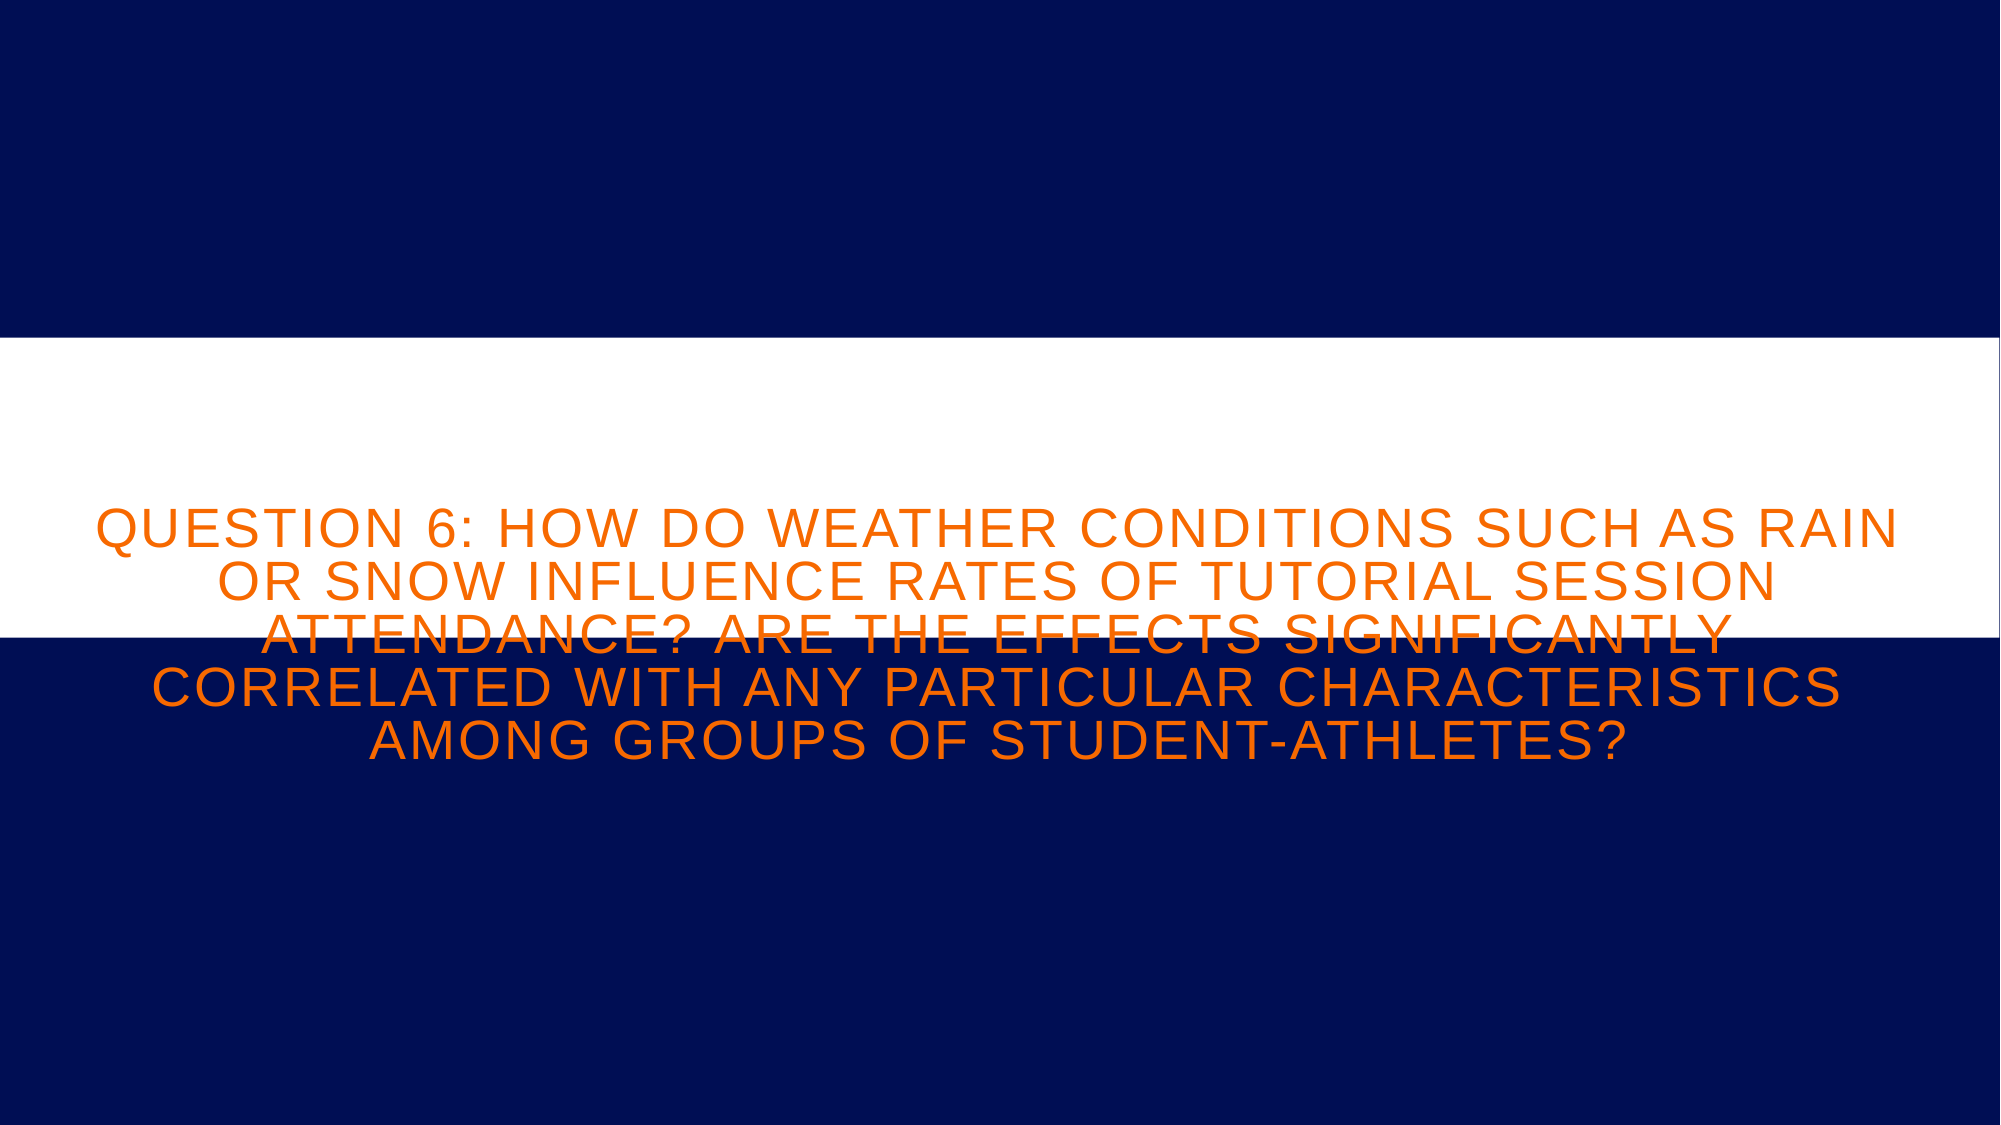

# Question 6: How do weather conditions such as rain or snow influence rates of tutorial session attendance? Are the effects significantly correlated with any particular characteristics among groups of student-athletes?